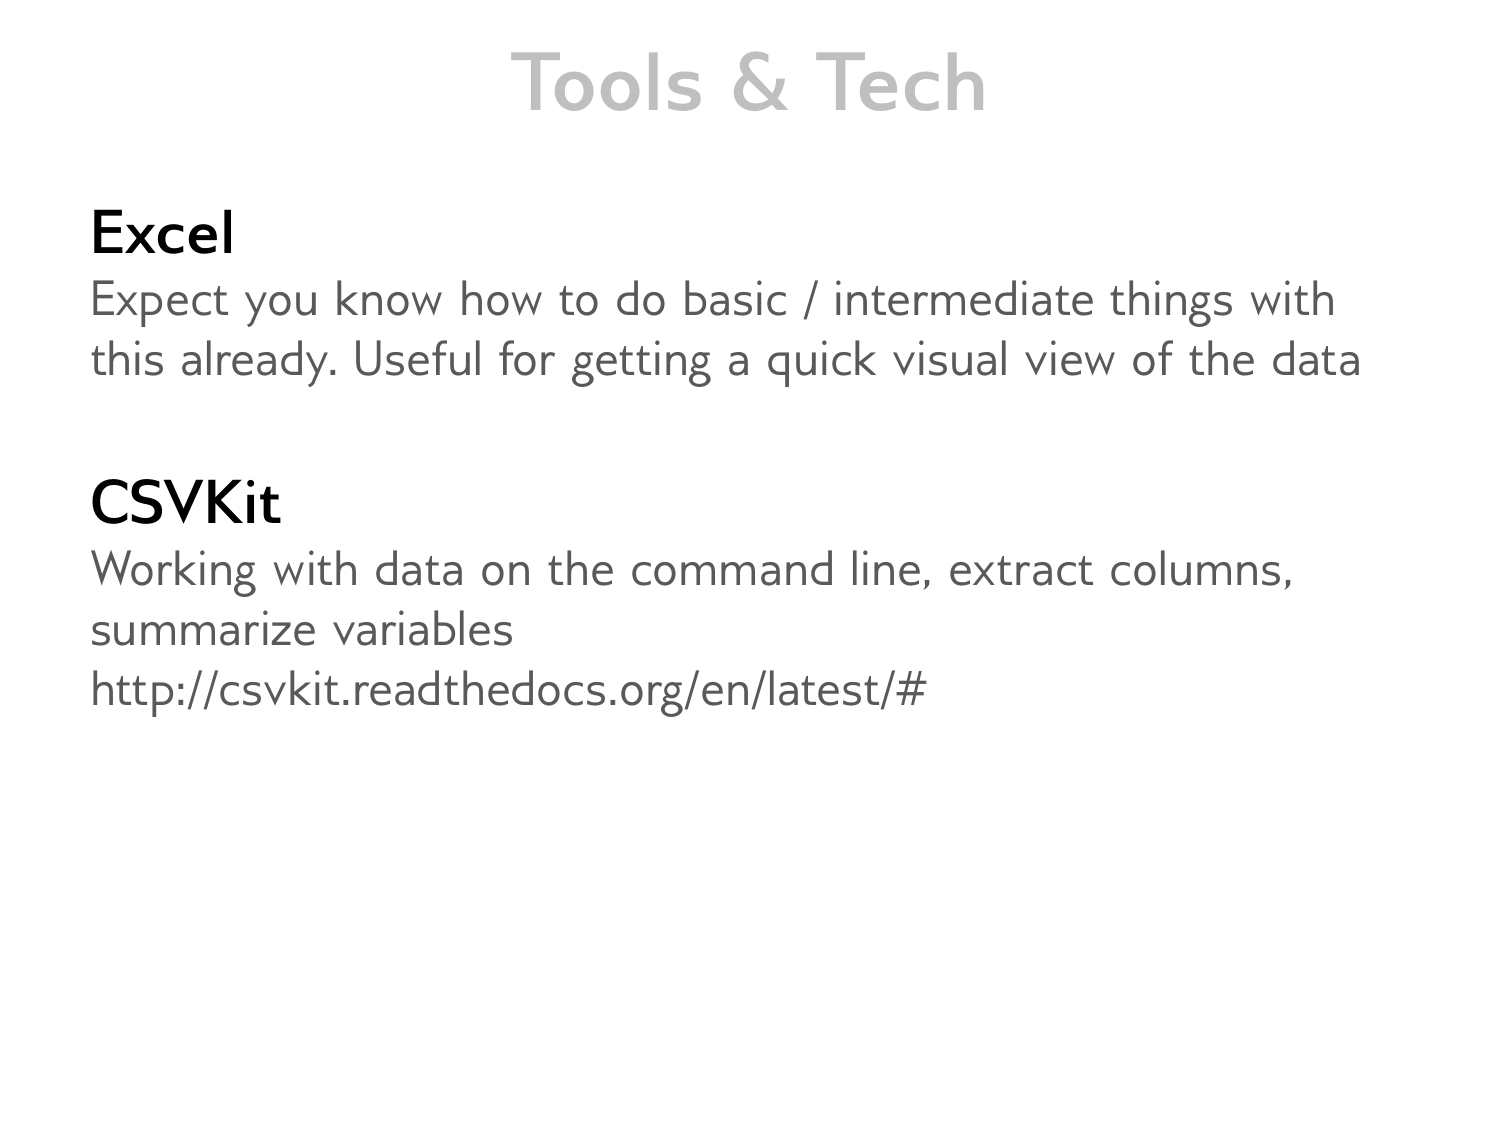

# Tools & Tech
Excel
Expect you know how to do basic / intermediate things with this already. Useful for getting a quick visual view of the data

CSVKit
Working with data on the command line, extract columns, summarize variables
http://csvkit.readthedocs.org/en/latest/#